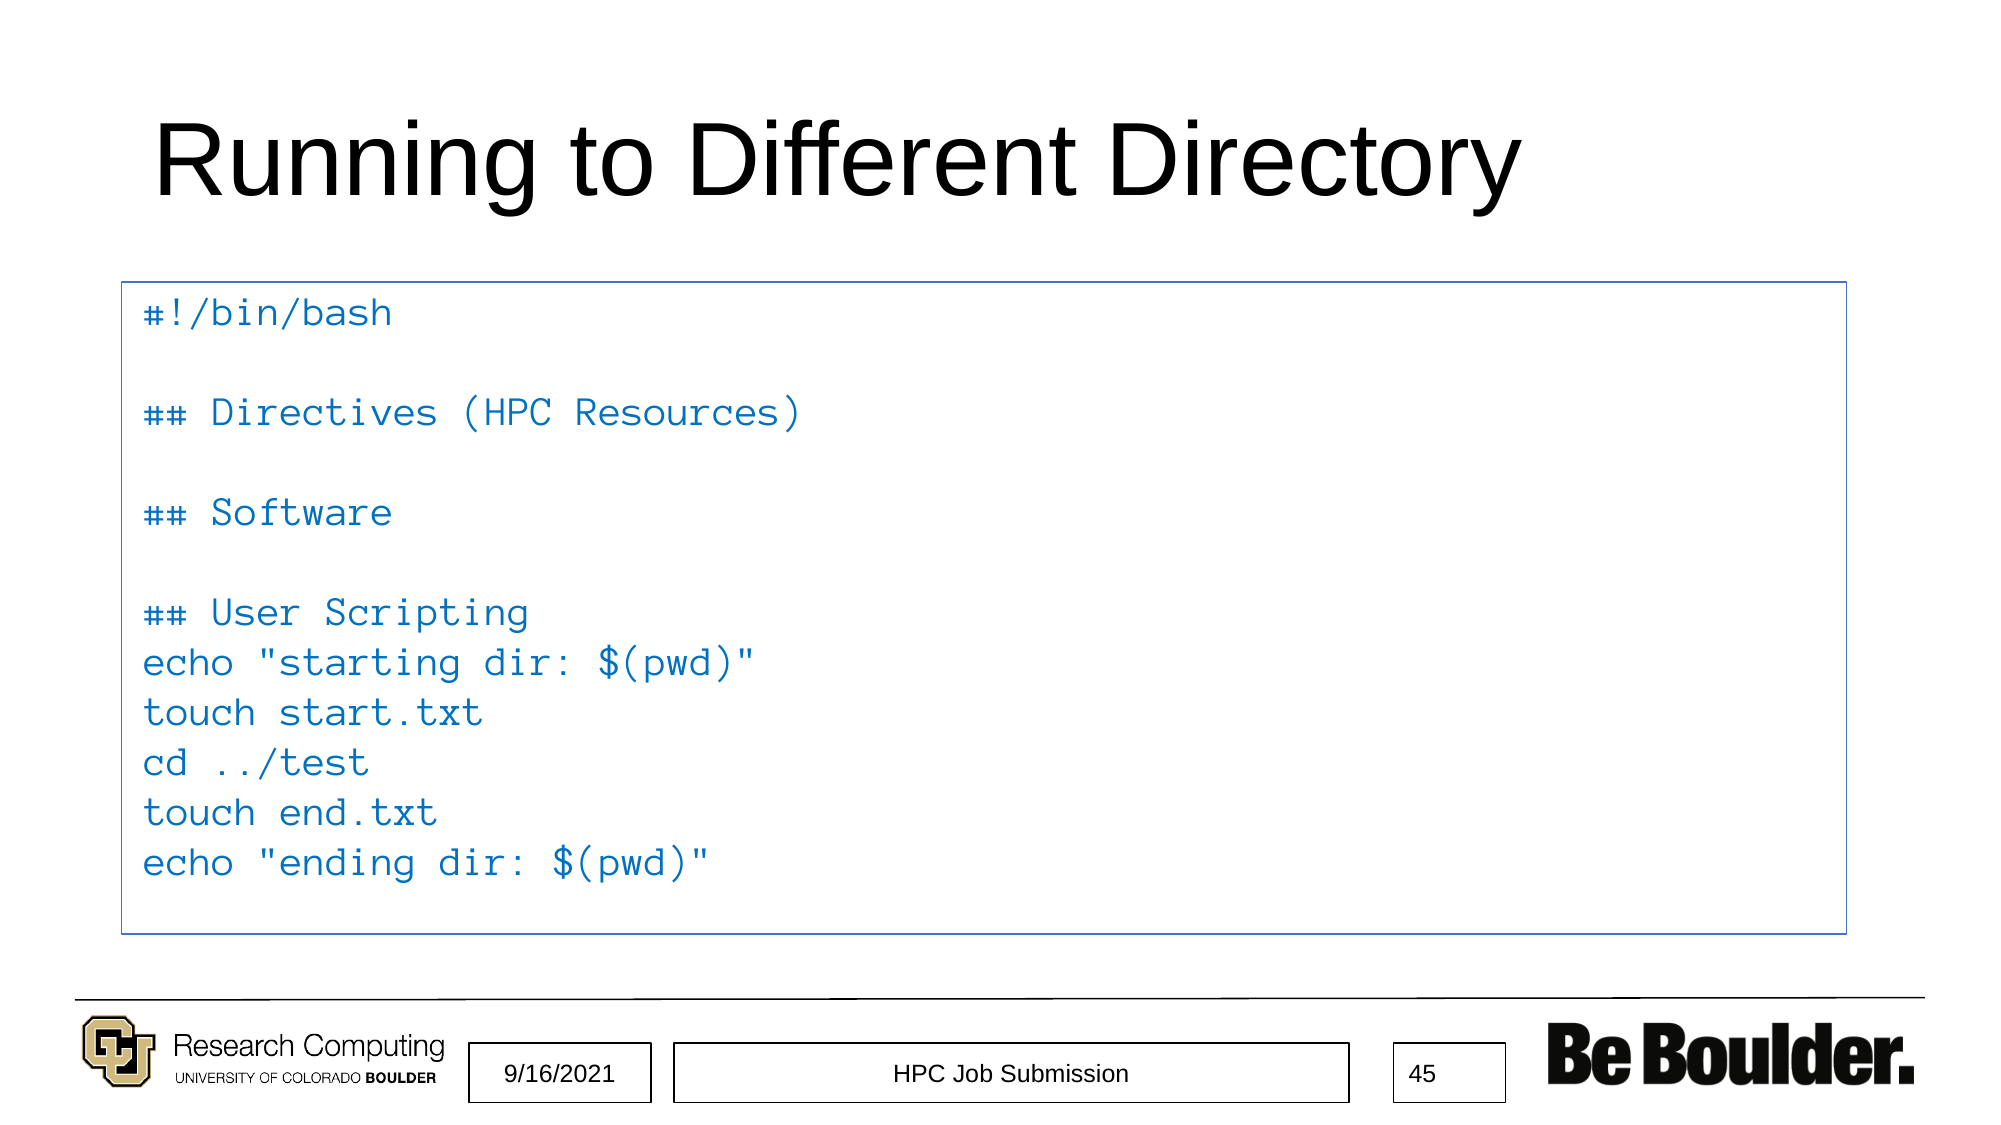

# Running to Different Directory
 #!/bin/bash

 ## Directives (HPC Resources)

 ## Software

 ## User Scripting
 echo "starting dir: $(pwd)"
 touch start.txt
 cd ../test
 touch end.txt
 echo "ending dir: $(pwd)"

9/16/2021
HPC Job Submission
45